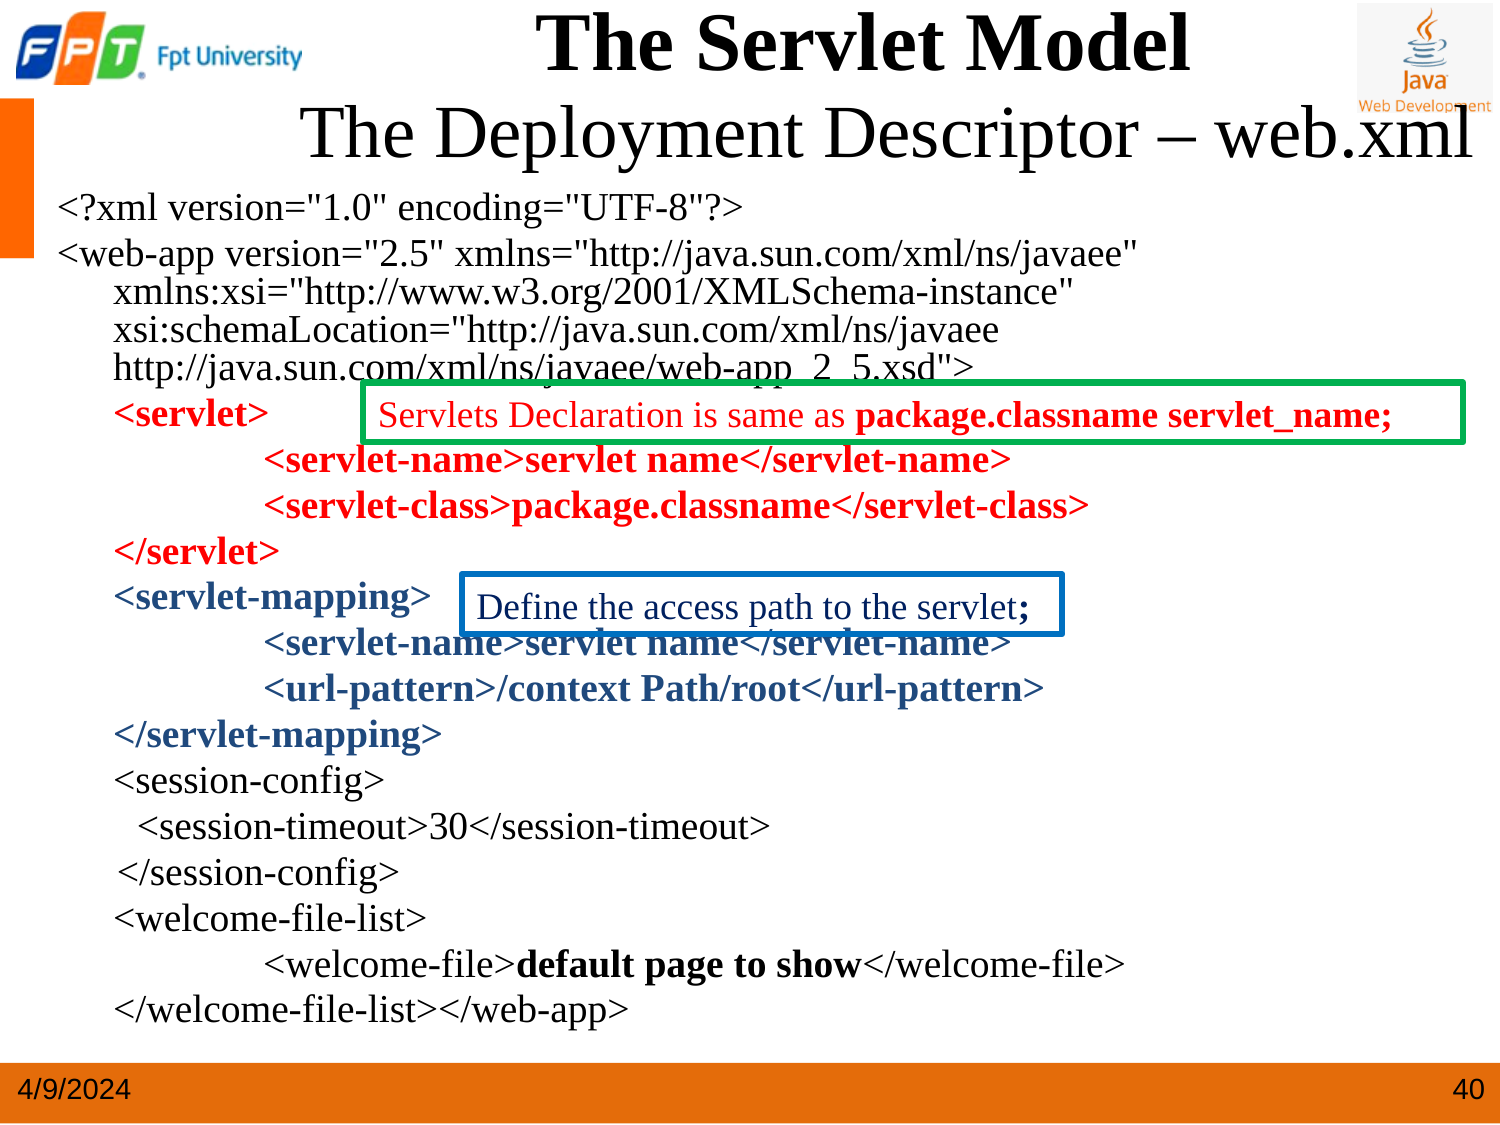

The Servlet Model
 The Deployment Descriptor – web.xml
<?xml version="1.0" encoding="UTF-8"?>
<web-app version="2.5" xmlns="http://java.sun.com/xml/ns/javaee" xmlns:xsi="http://www.w3.org/2001/XMLSchema-instance" xsi:schemaLocation="http://java.sun.com/xml/ns/javaee                  http://java.sun.com/xml/ns/javaee/web-app_2_5.xsd">
	<servlet>
		<servlet-name>servlet name</servlet-name>
		<servlet-class>package.classname</servlet-class>
	</servlet>
	<servlet-mapping>
		<servlet-name>servlet name</servlet-name>
		<url-pattern>/context Path/root</url-pattern>
	</servlet-mapping>
	<session-config>
        <session-timeout>30</session-timeout>
      </session-config>
	<welcome-file-list>
		<welcome-file>default page to show</welcome-file>
	</welcome-file-list></web-app>
Servlets Declaration is same as package.classname servlet_name;
Define the access path to the servlet;
4/9/2024
40